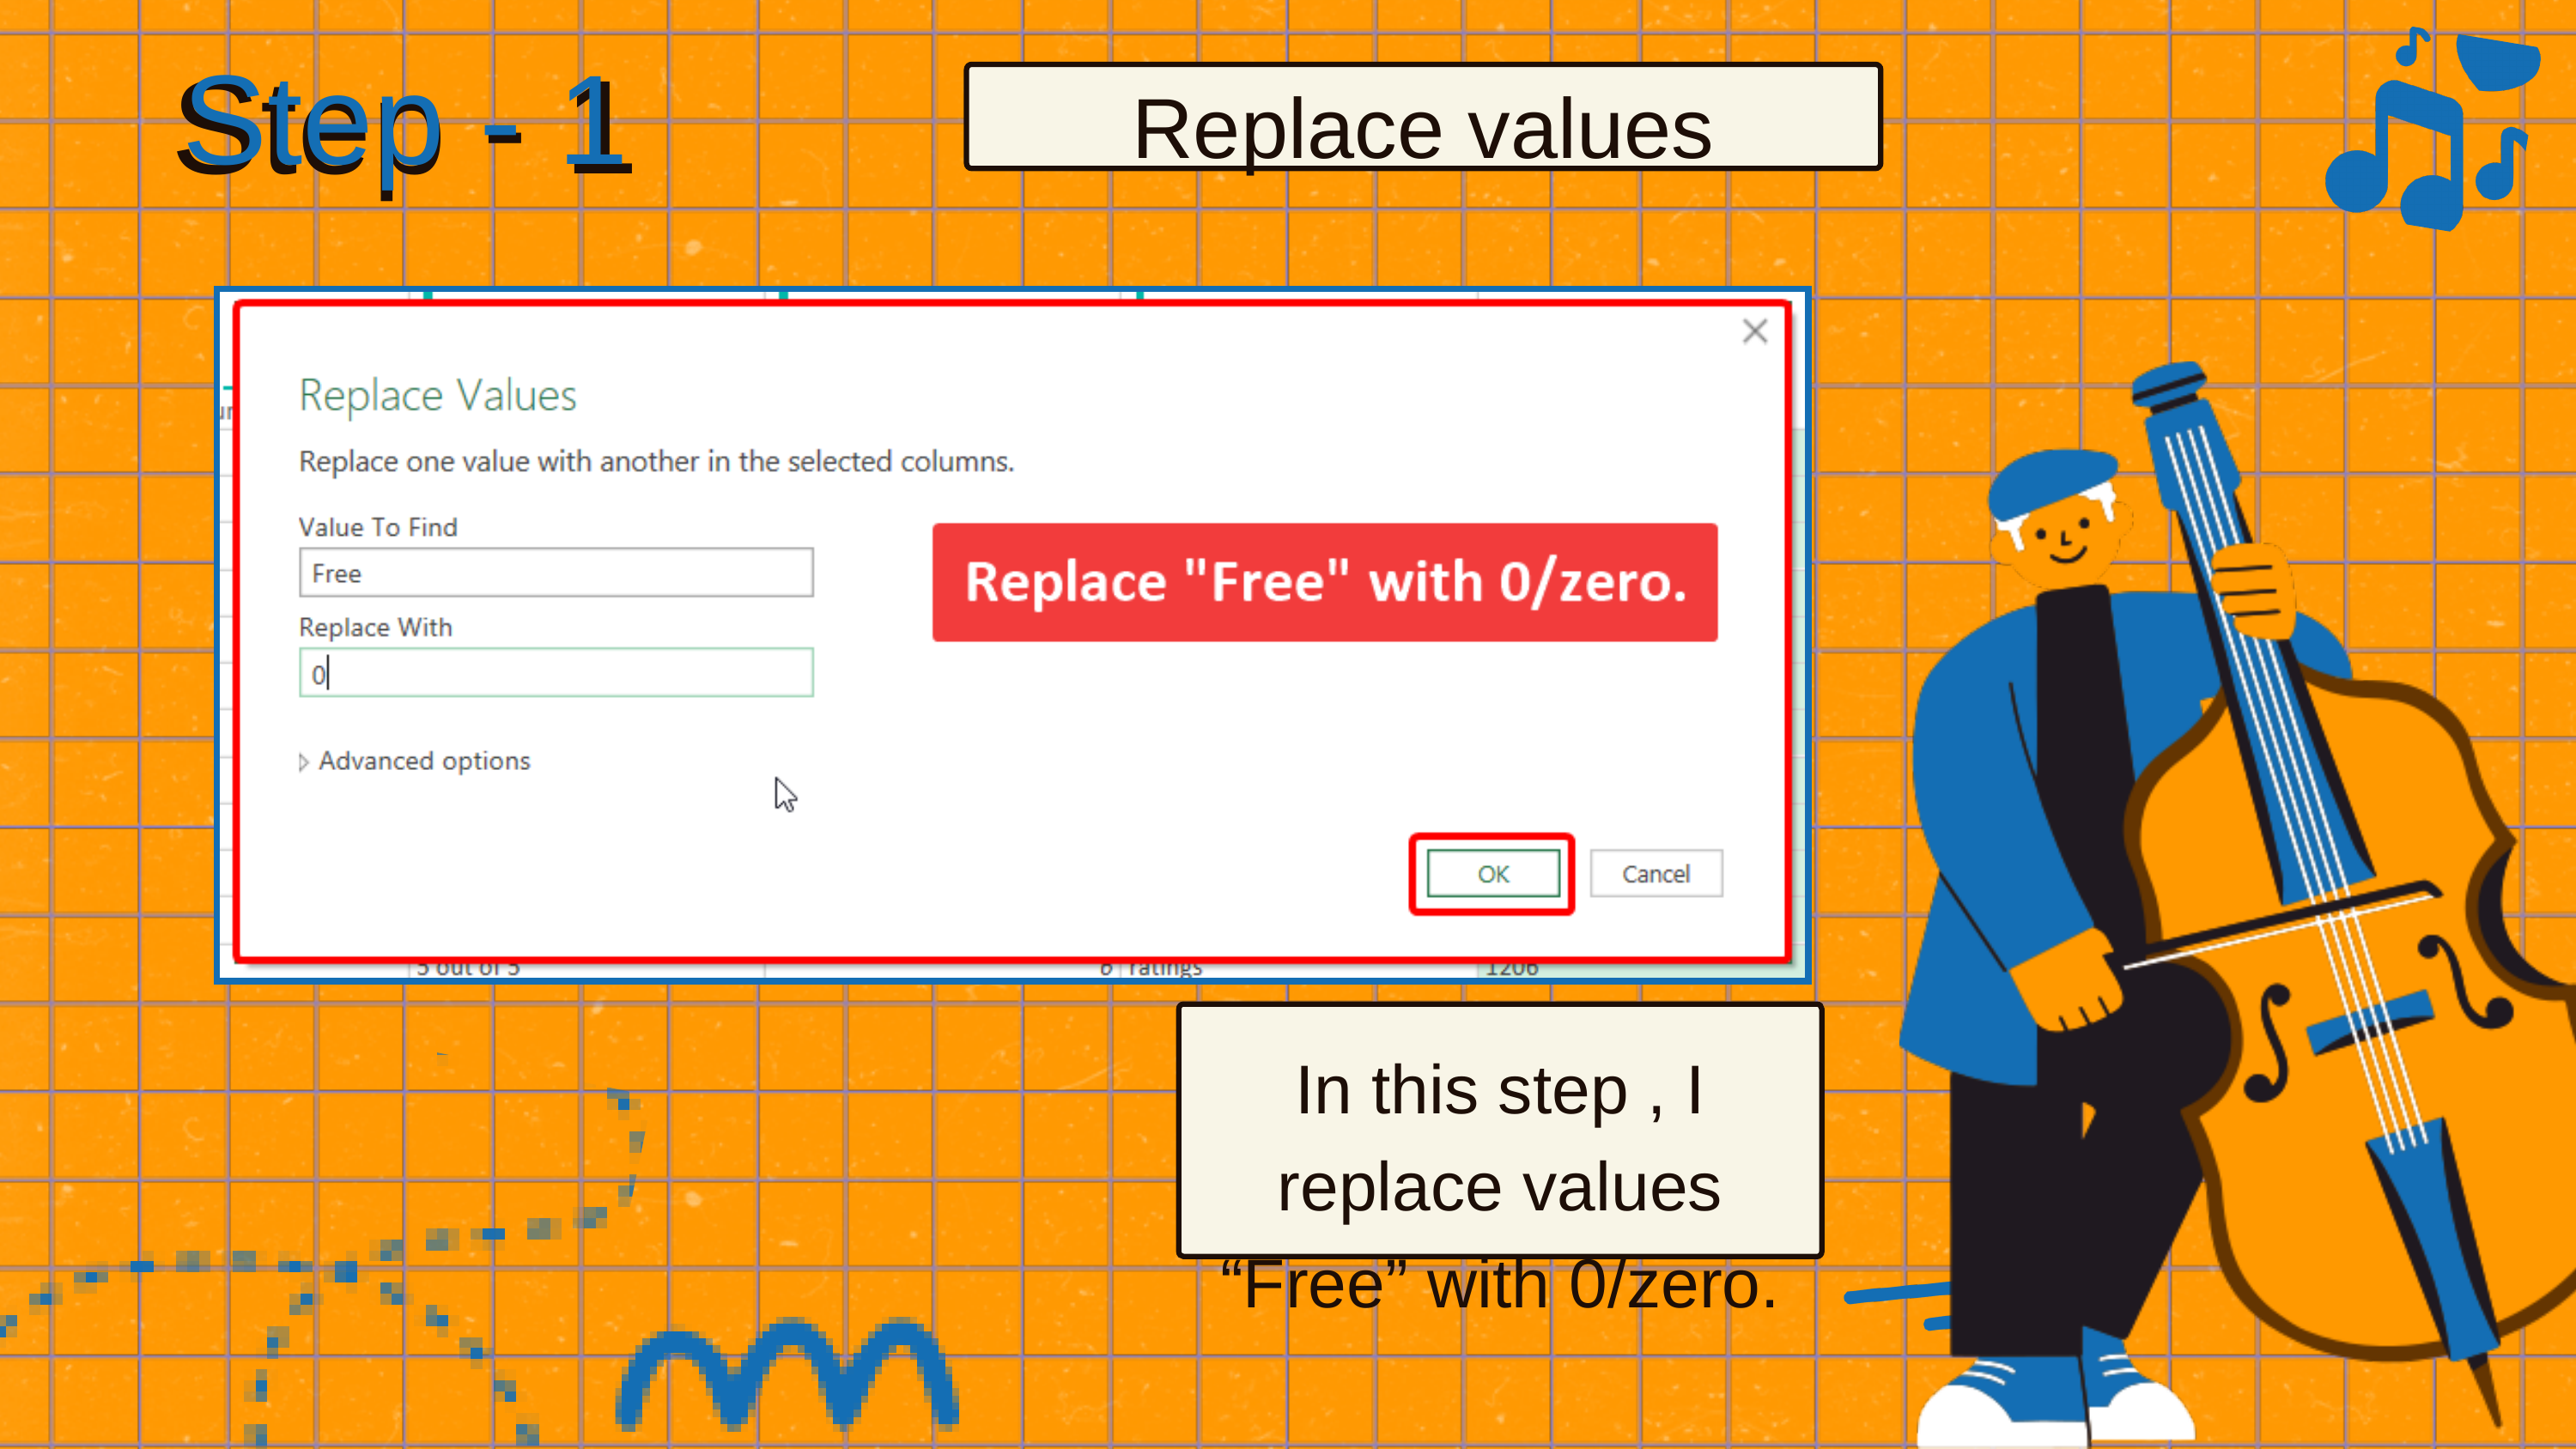

Step - 1
Step - 1
Replace values

In this step , I replace values “Free” with 0/zero.